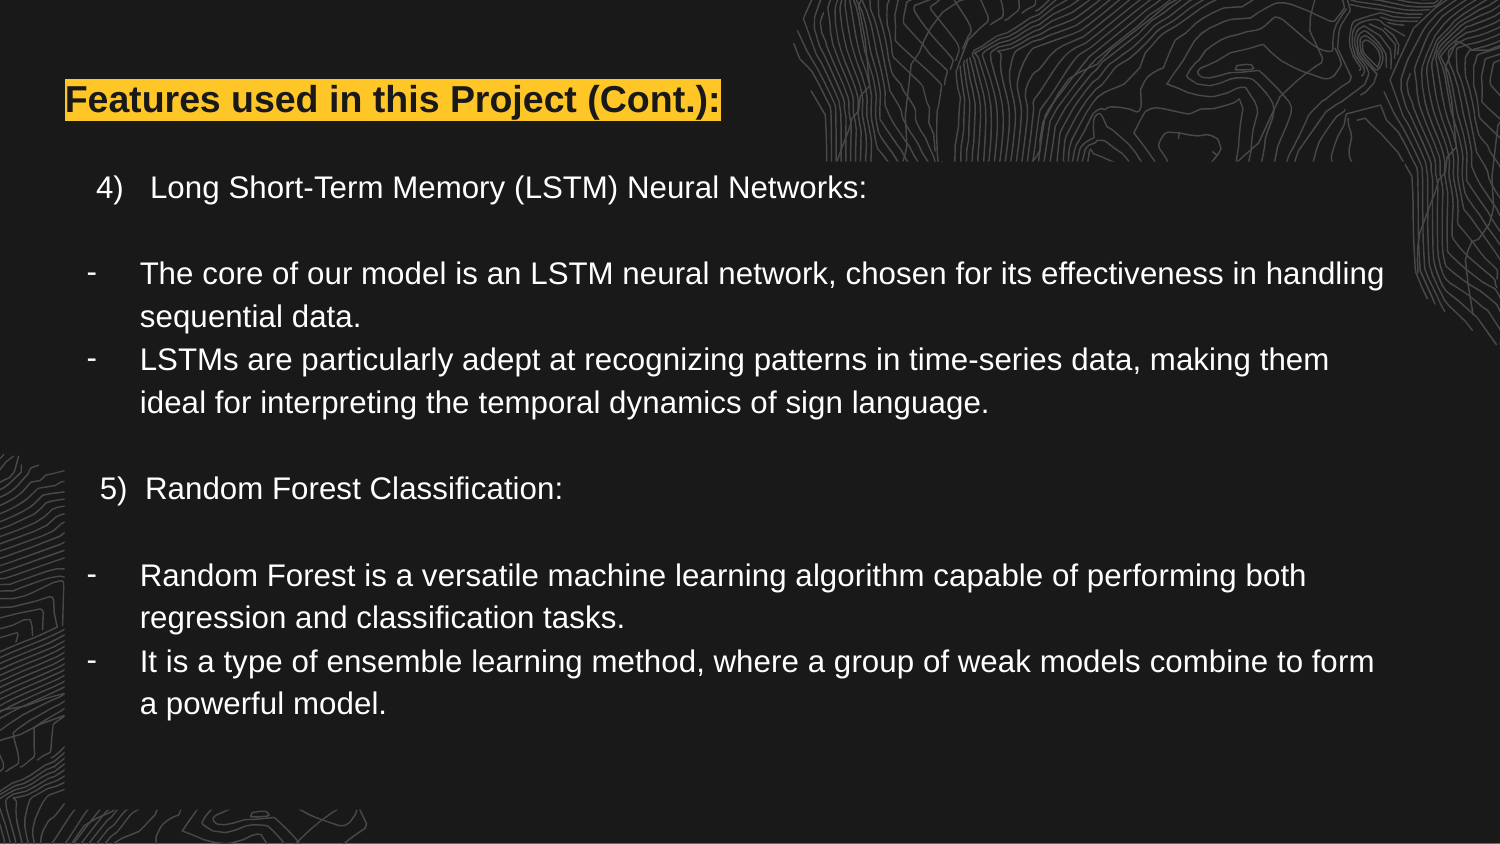

# Features used in this Project (Cont.):
4)   Long Short-Term Memory (LSTM) Neural Networks:

The core of our model is an LSTM neural network, chosen for its effectiveness in handling sequential data.
LSTMs are particularly adept at recognizing patterns in time-series data, making them ideal for interpreting the temporal dynamics of sign language.

    5)  Random Forest Classification:

Random Forest is a versatile machine learning algorithm capable of performing both regression and classification tasks.
It is a type of ensemble learning method, where a group of weak models combine to form a powerful model.